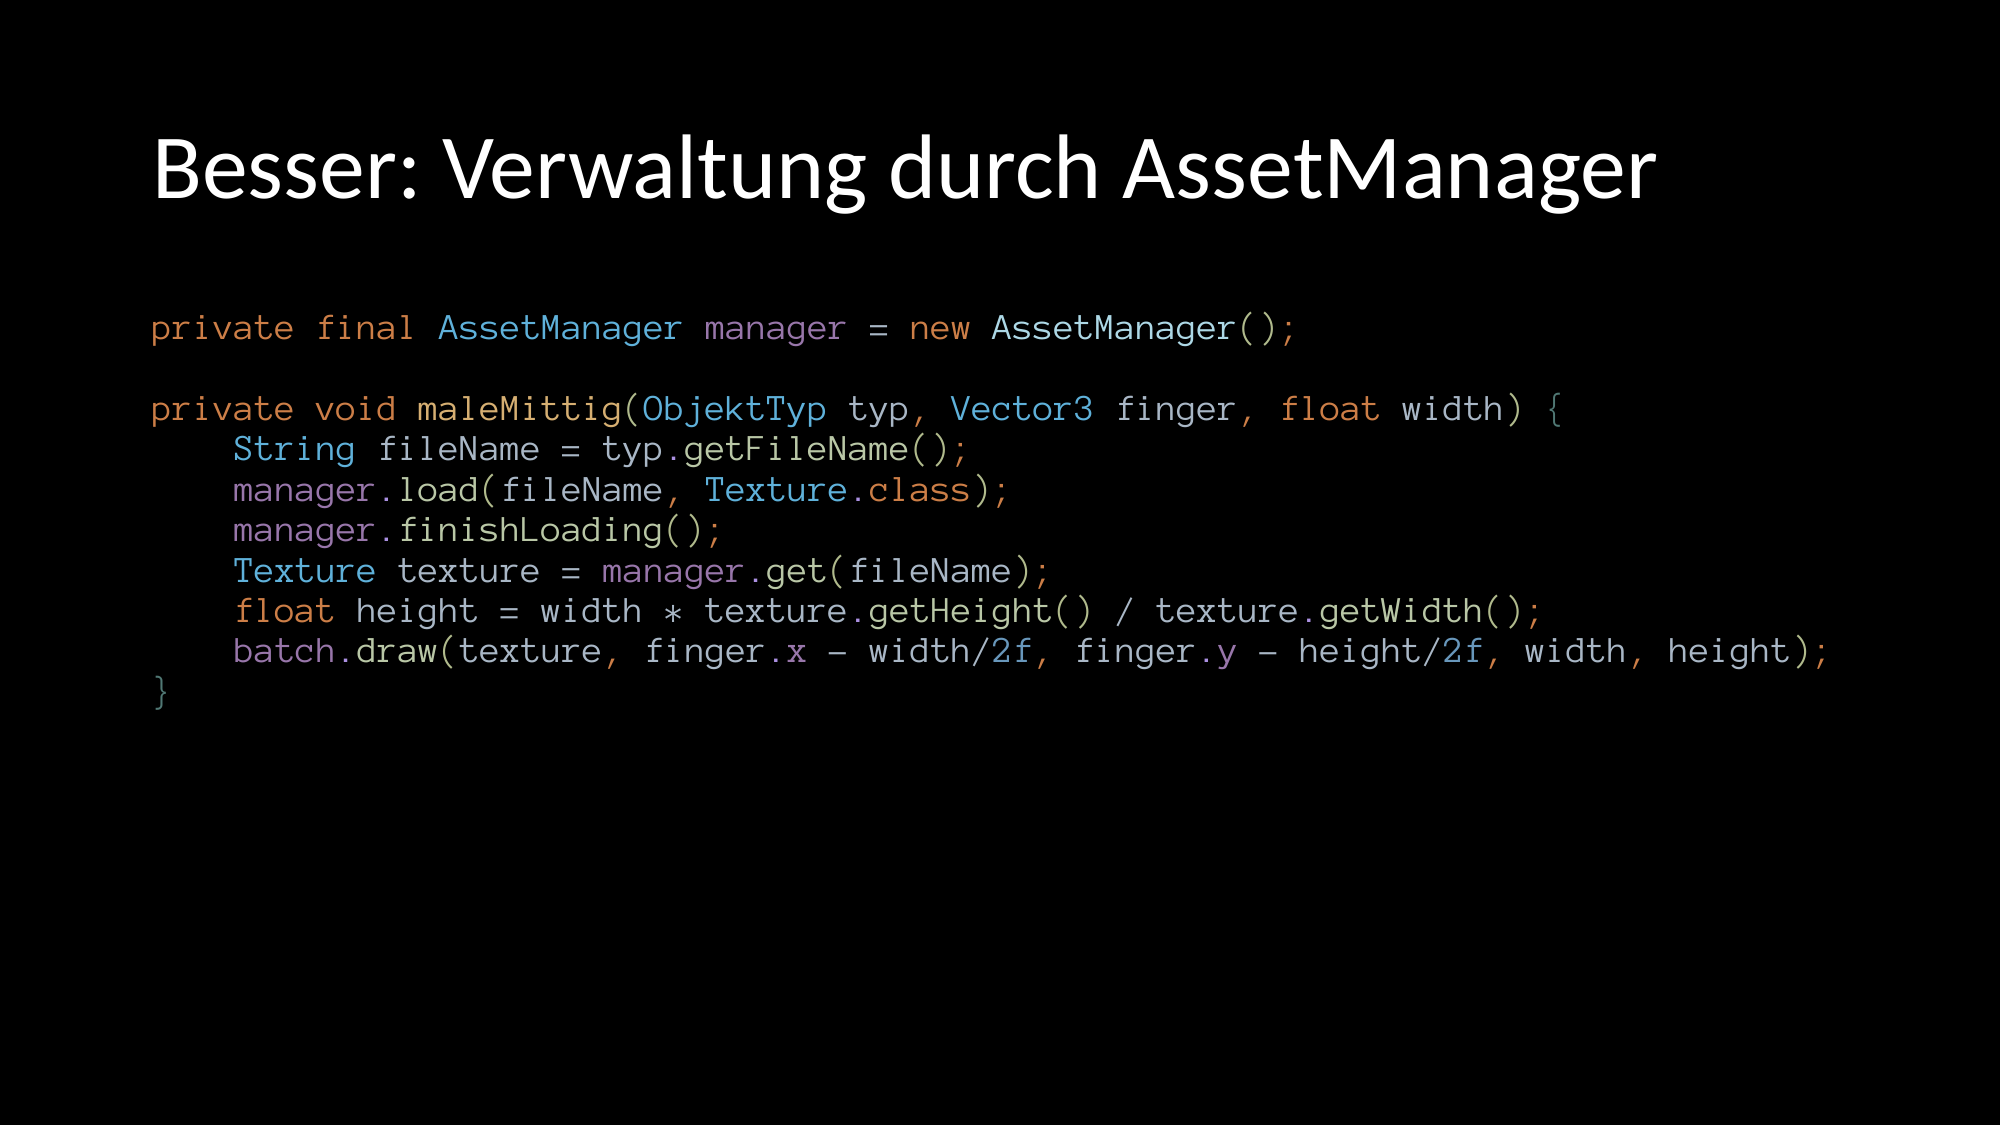

# Besser: Verwaltung durch AssetManager
private final AssetManager manager = new AssetManager();
private void maleMittig(ObjektTyp typ, Vector3 finger, float width) {
    String fileName = typ.getFileName();
    manager.load(fileName, Texture.class);
    manager.finishLoading();
    Texture texture = manager.get(fileName);
    float height = width * texture.getHeight() / texture.getWidth();
    batch.draw(texture, finger.x - width/2f, finger.y - height/2f, width, height);
}